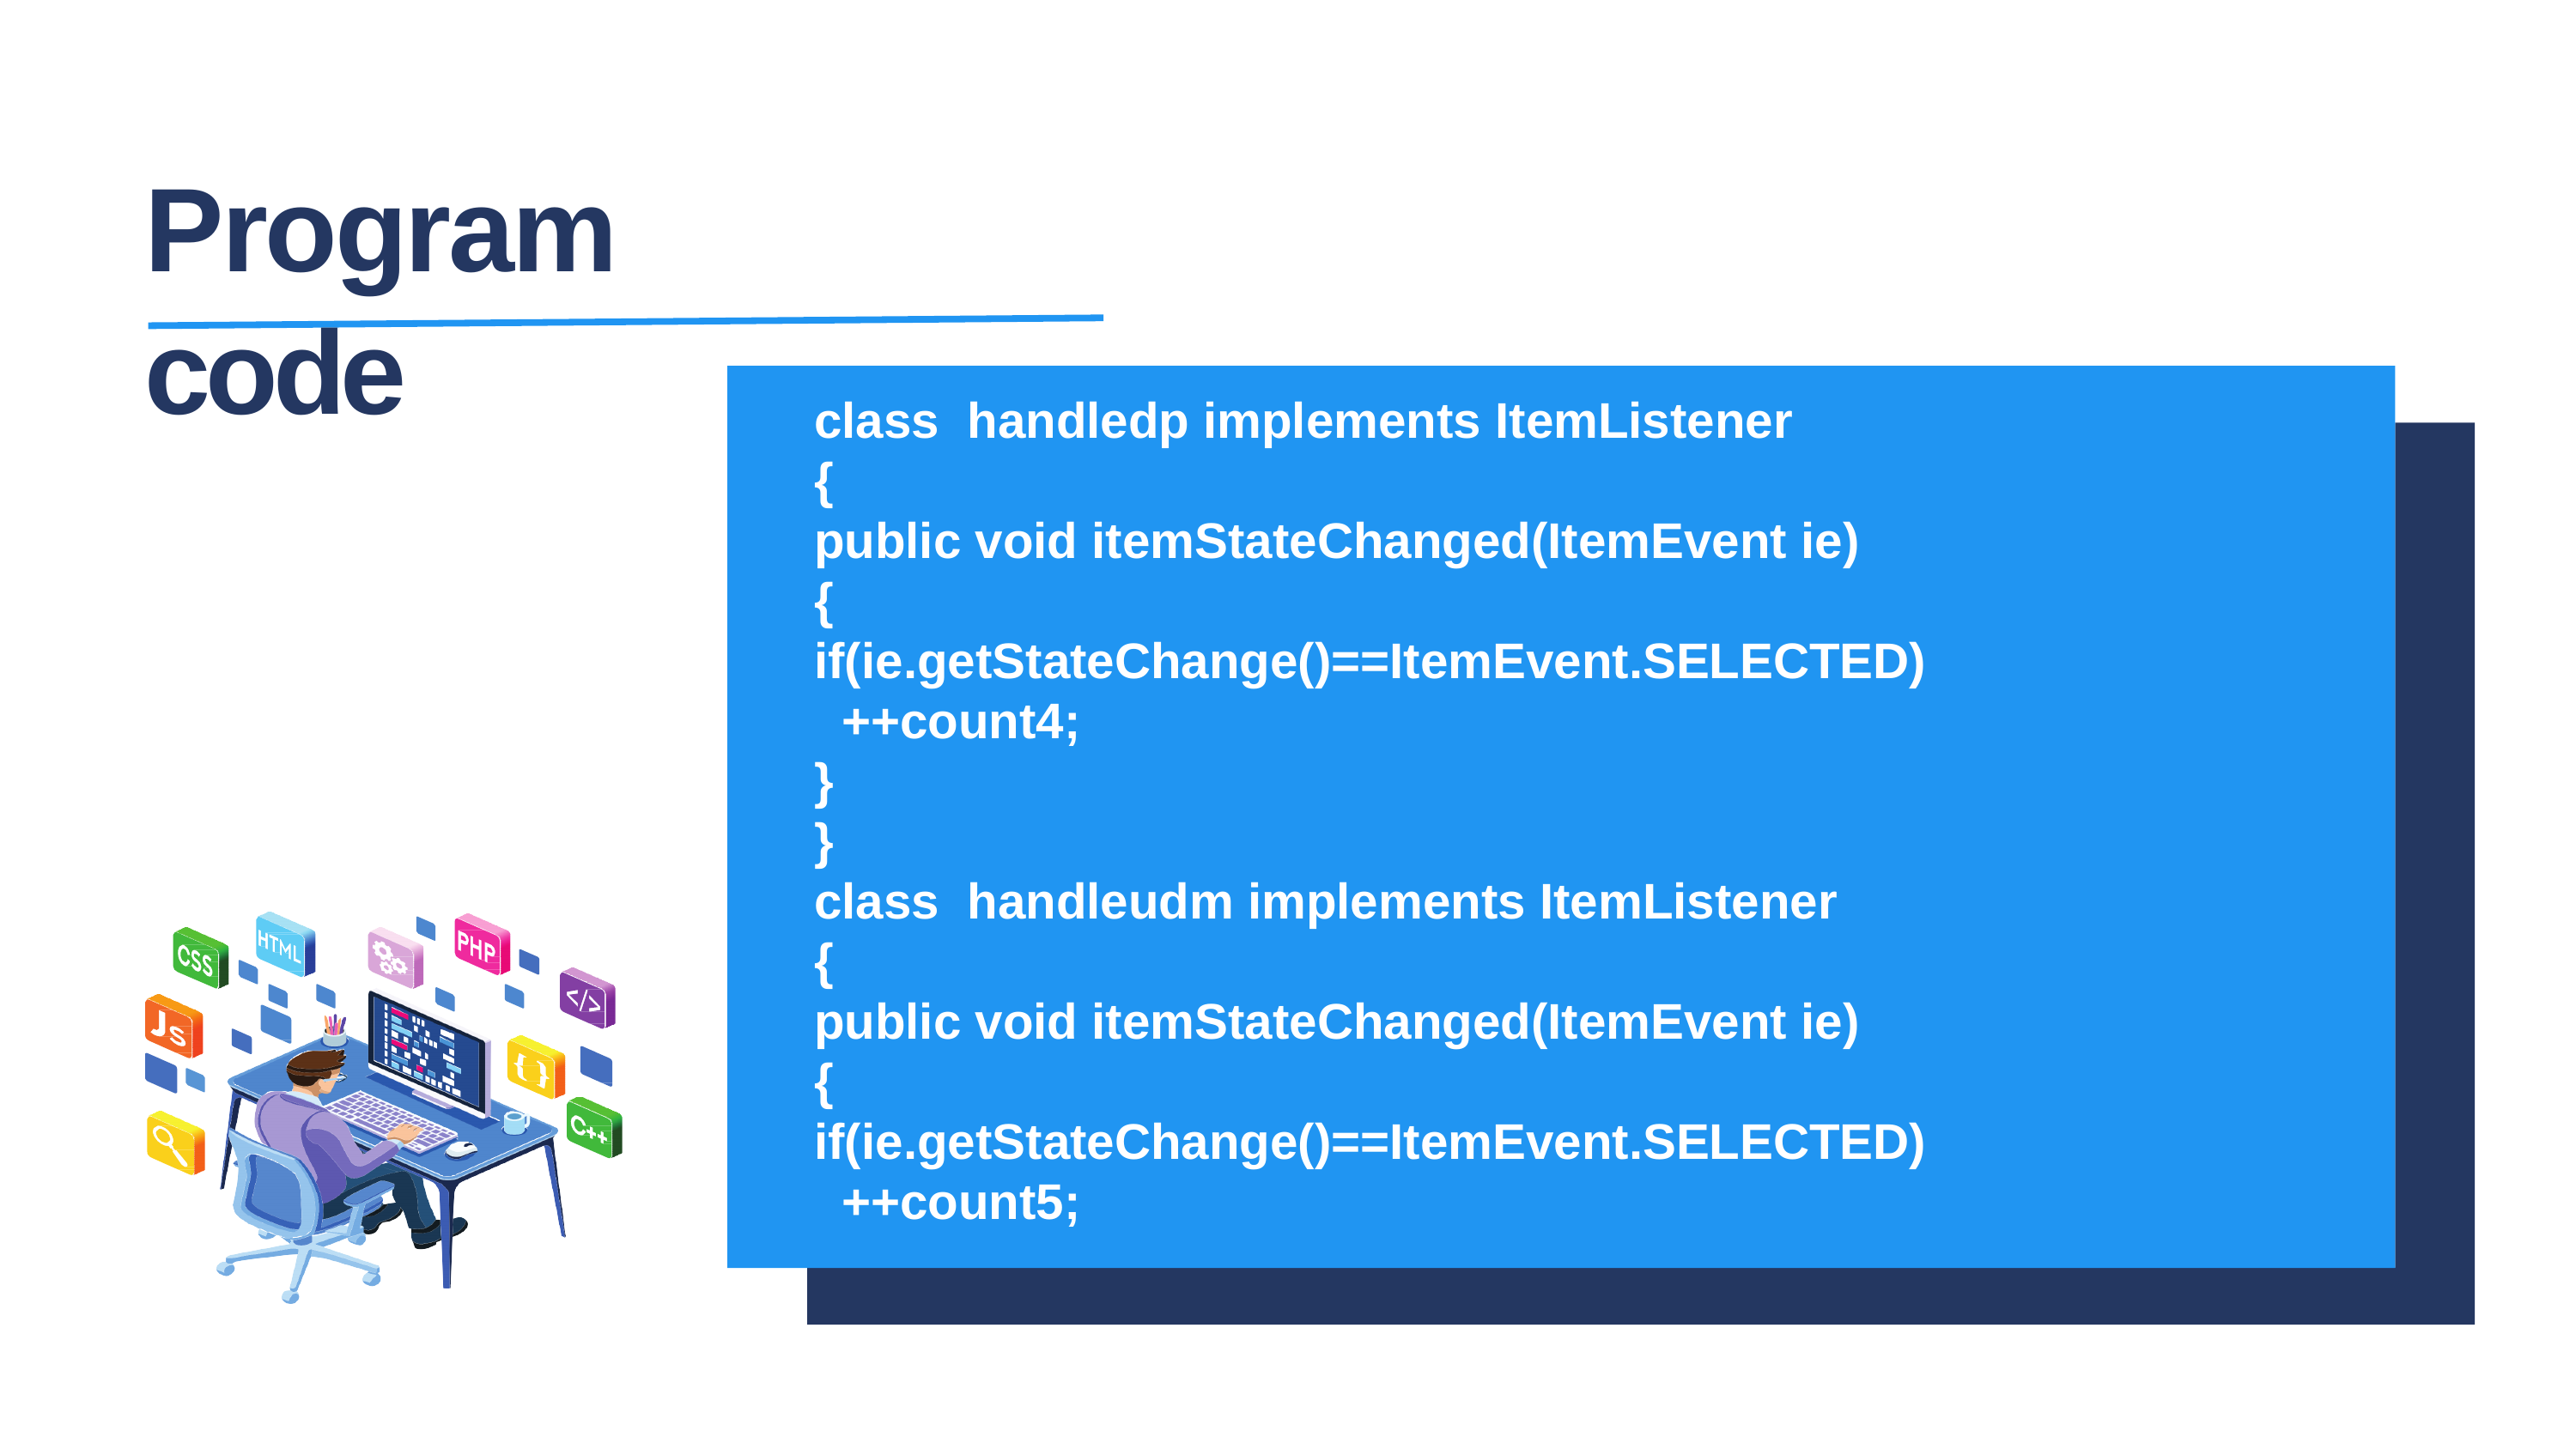

# Program code

class  handledp implements ItemListener
{
public void itemStateChanged(ItemEvent ie)
{
if(ie.getStateChange()==ItemEvent.SELECTED)
  ++count4;
}
}
class  handleudm implements ItemListener
{
public void itemStateChanged(ItemEvent ie)
{
if(ie.getStateChange()==ItemEvent.SELECTED)
  ++count5;